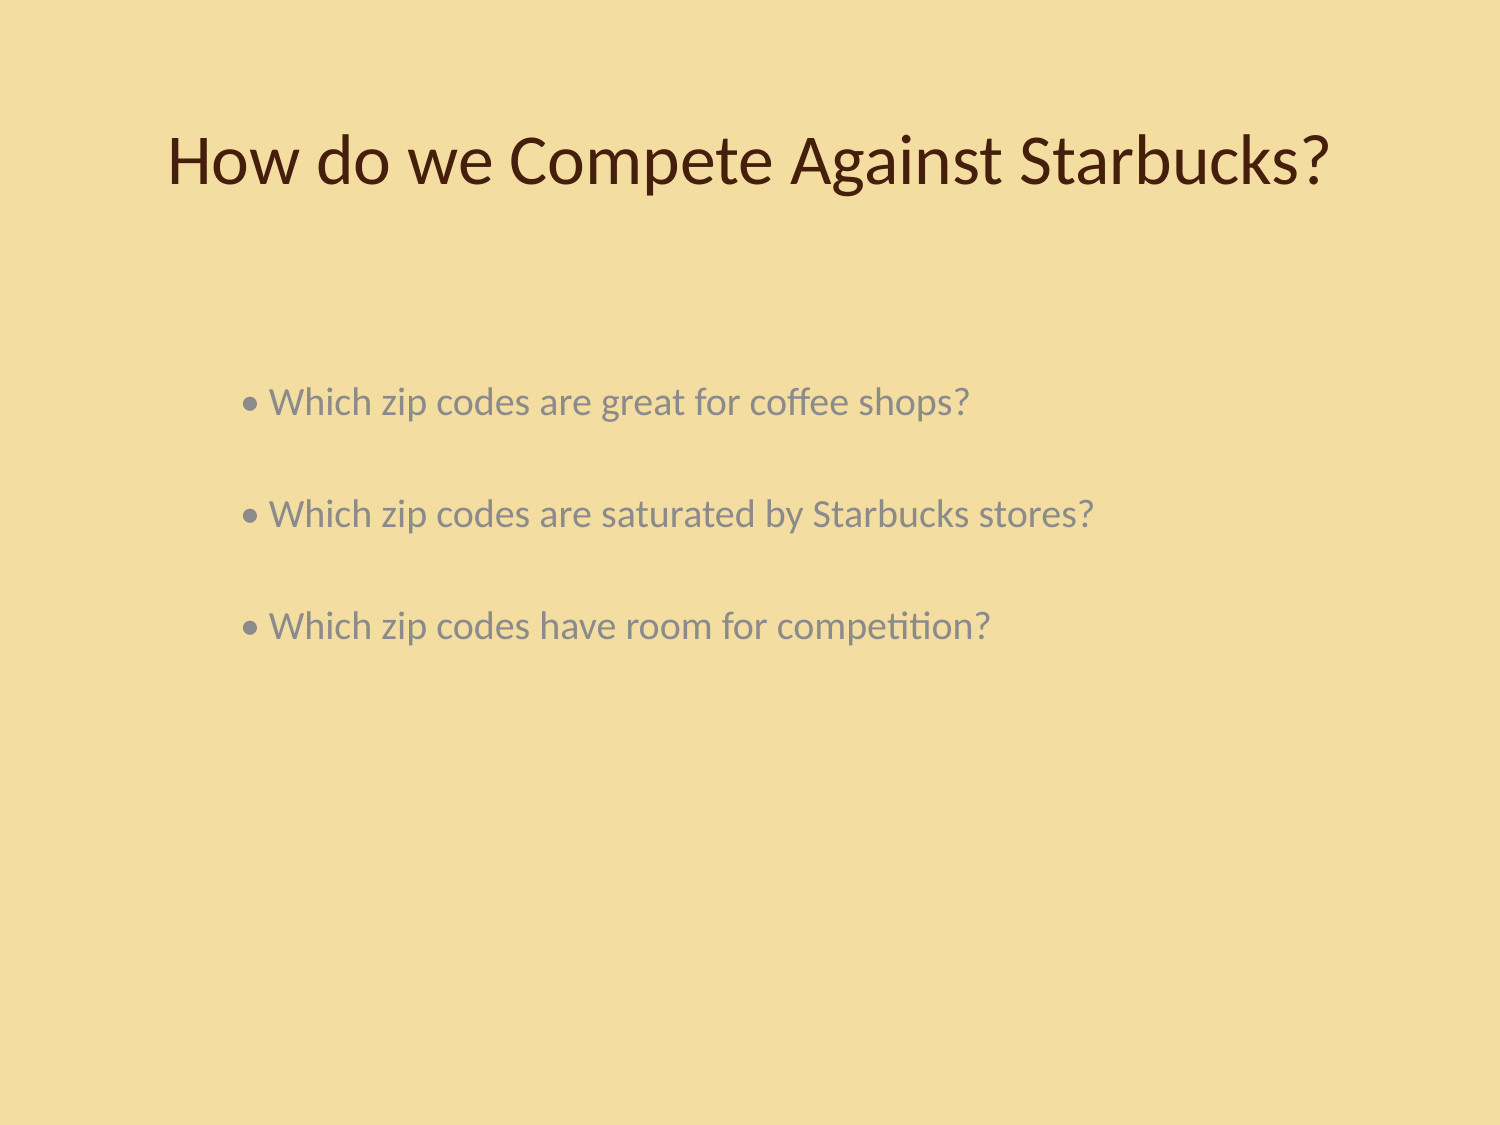

# How do we Compete Against Starbucks?
• Which zip codes are great for coffee shops?

• Which zip codes are saturated by Starbucks stores?

• Which zip codes have room for competition?